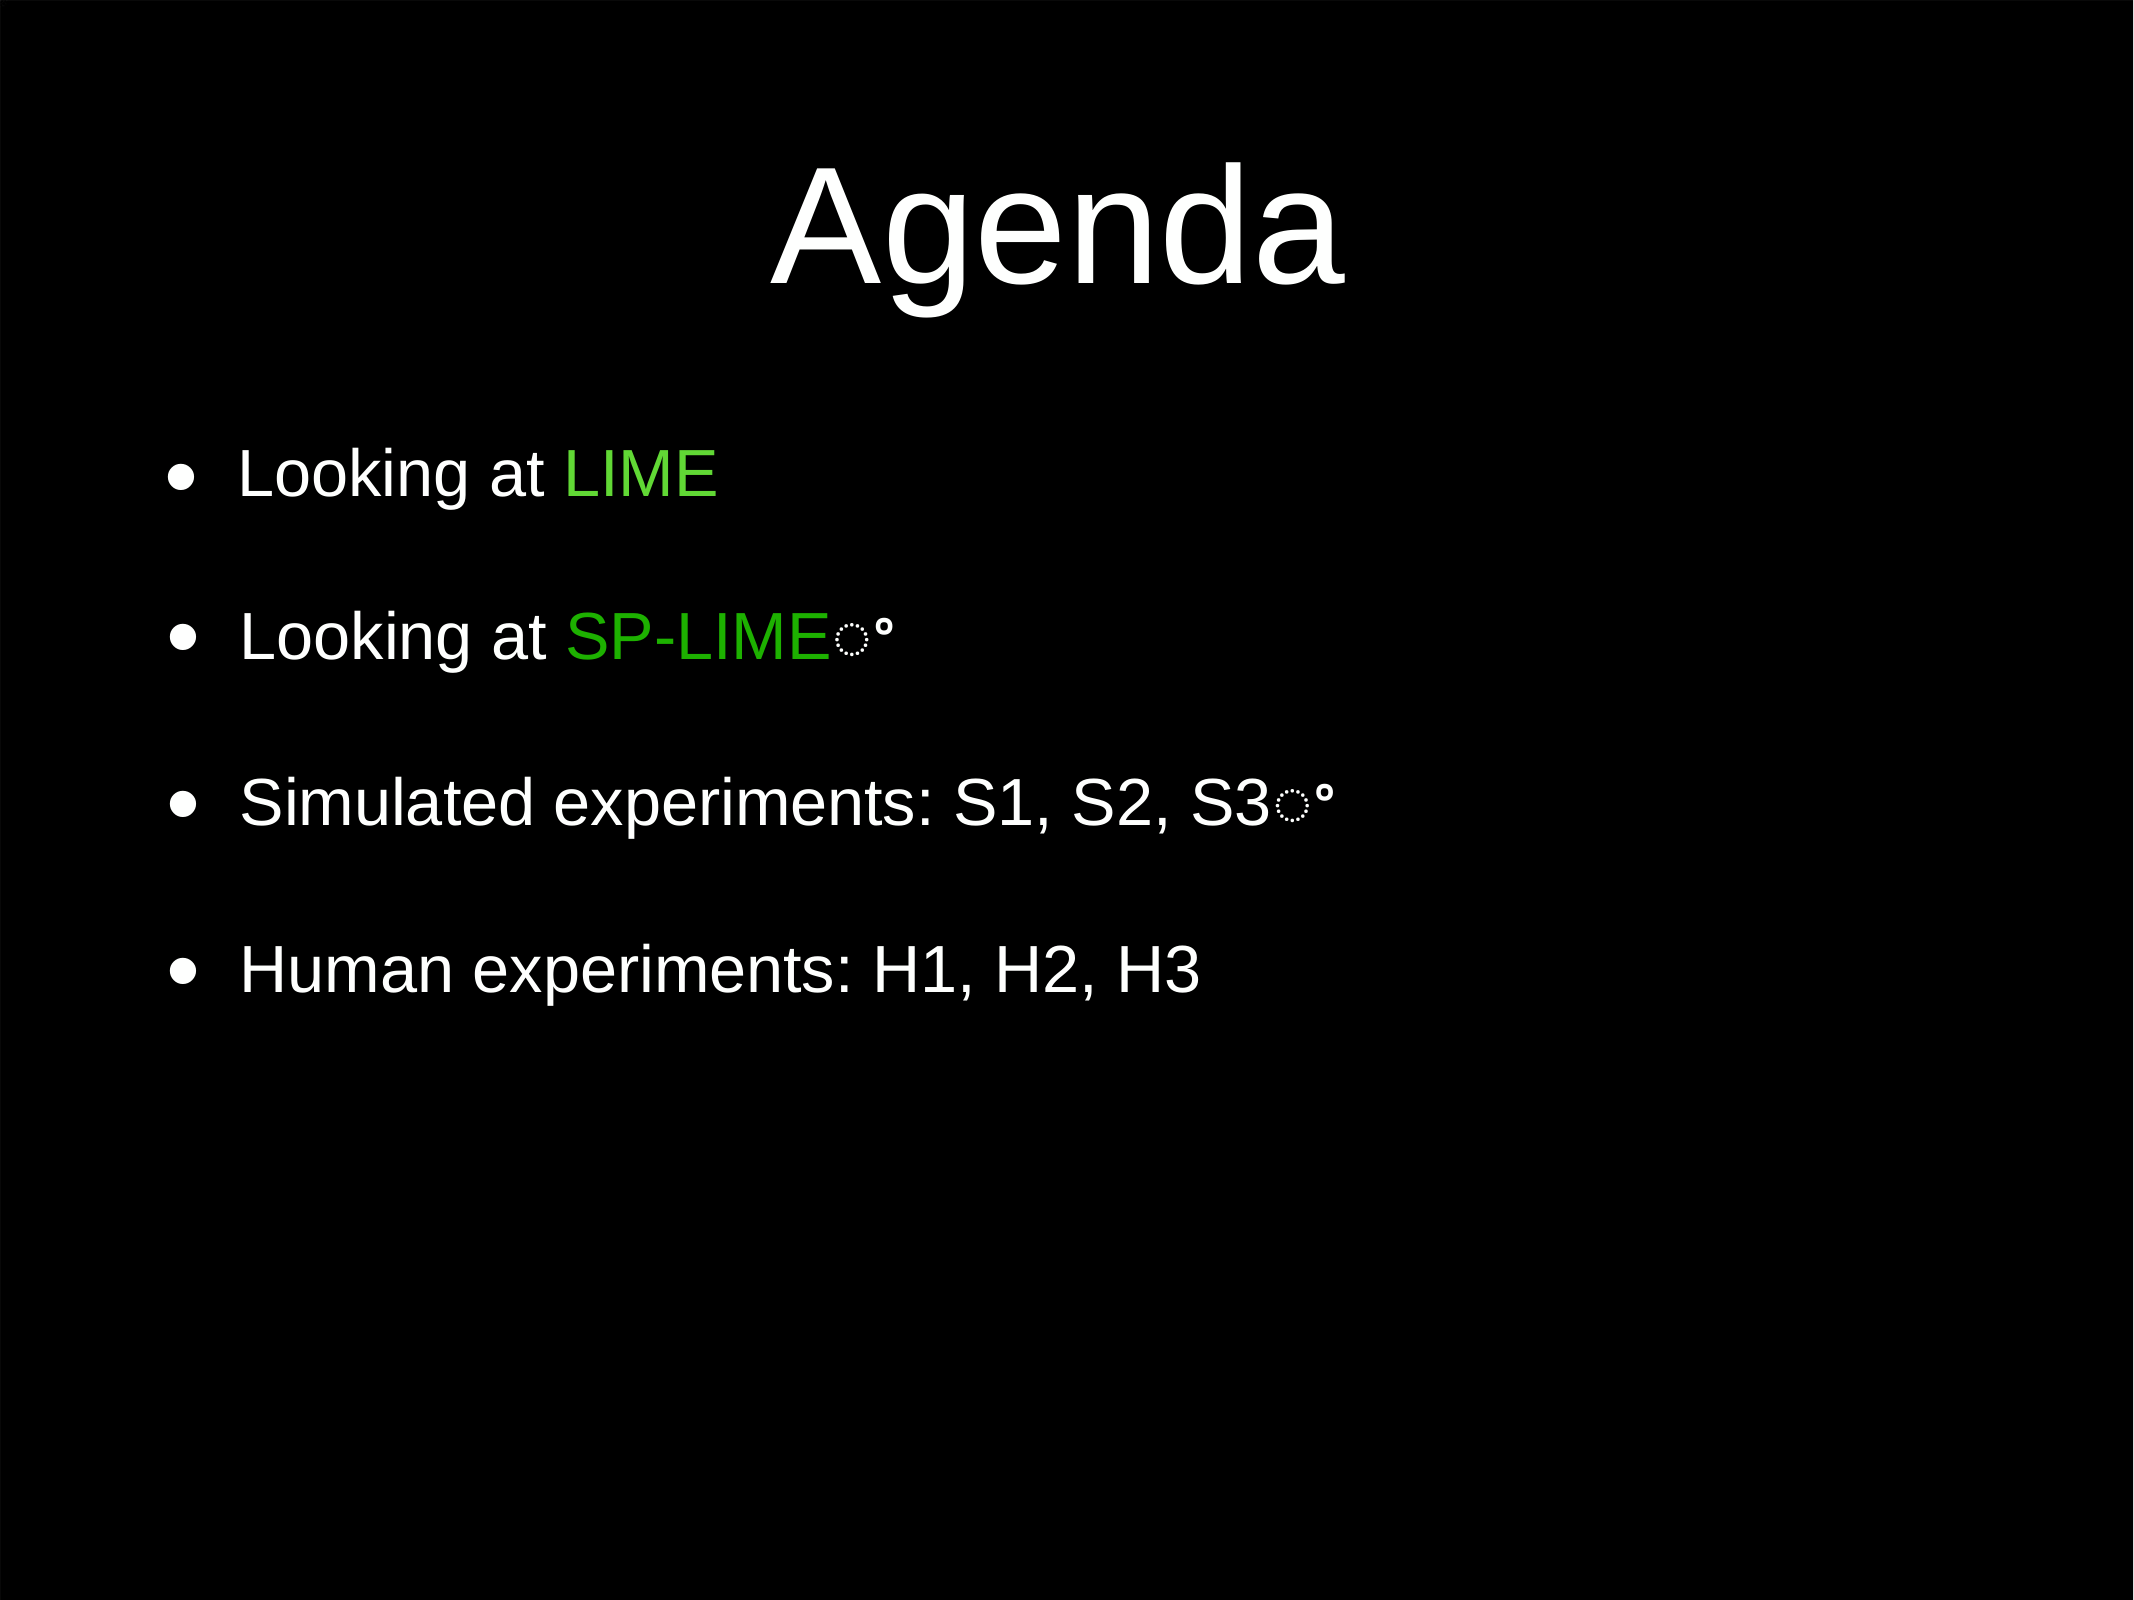

Agenda
•
•
•
•
Looking at LIME
Looking at SP-LIMEꢀ
Simulated experiments: S1, S2, S3ꢀ
Human experiments: H1, H2, H3